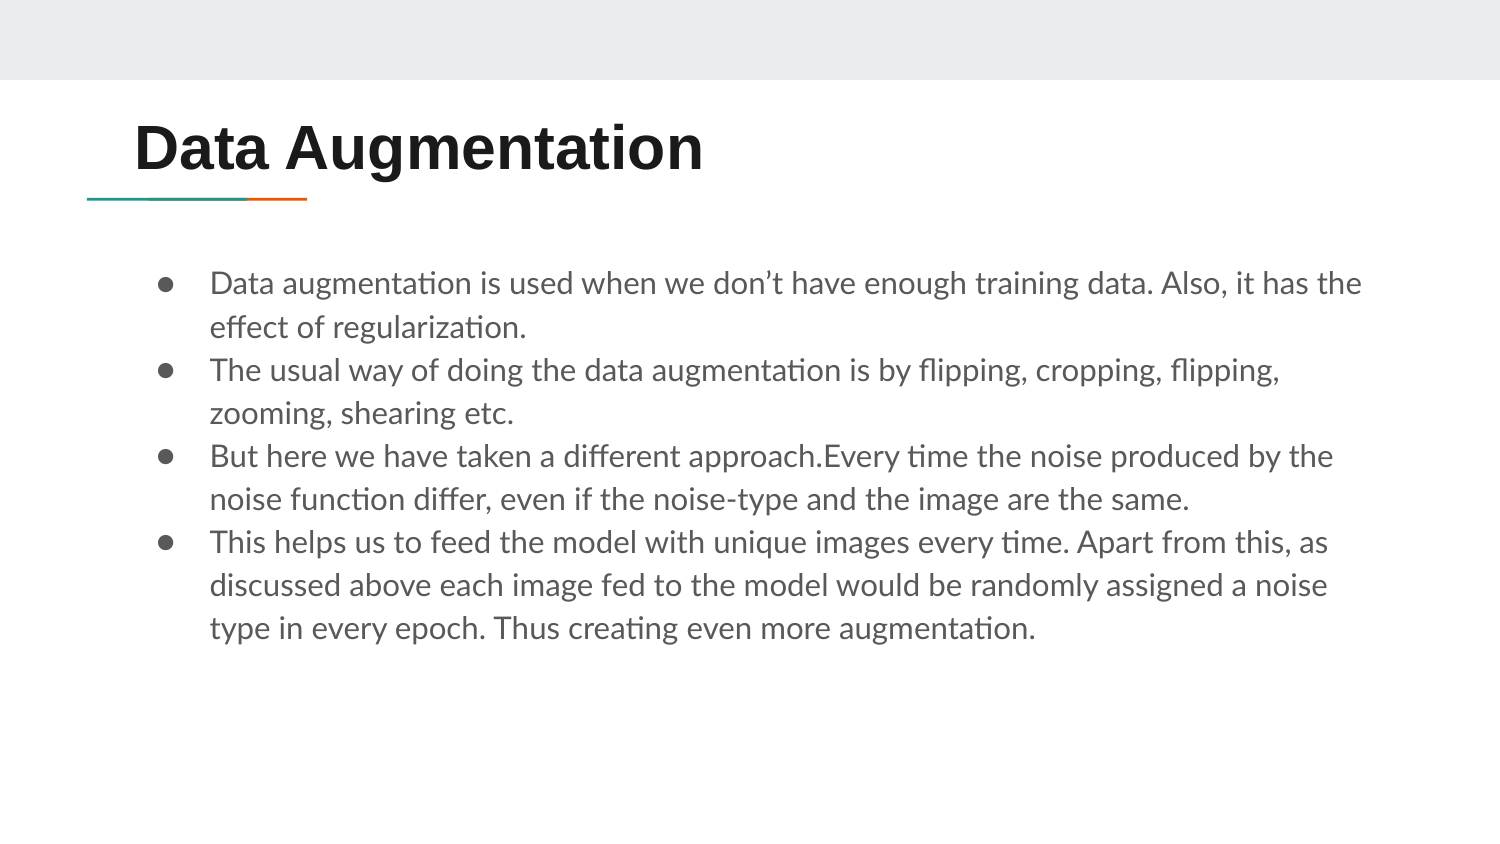

# Data Augmentation
Data augmentation is used when we don’t have enough training data. Also, it has the effect of regularization.
The usual way of doing the data augmentation is by flipping, cropping, flipping, zooming, shearing etc.
But here we have taken a different approach.Every time the noise produced by the noise function differ, even if the noise-type and the image are the same.
This helps us to feed the model with unique images every time. Apart from this, as discussed above each image fed to the model would be randomly assigned a noise type in every epoch. Thus creating even more augmentation.